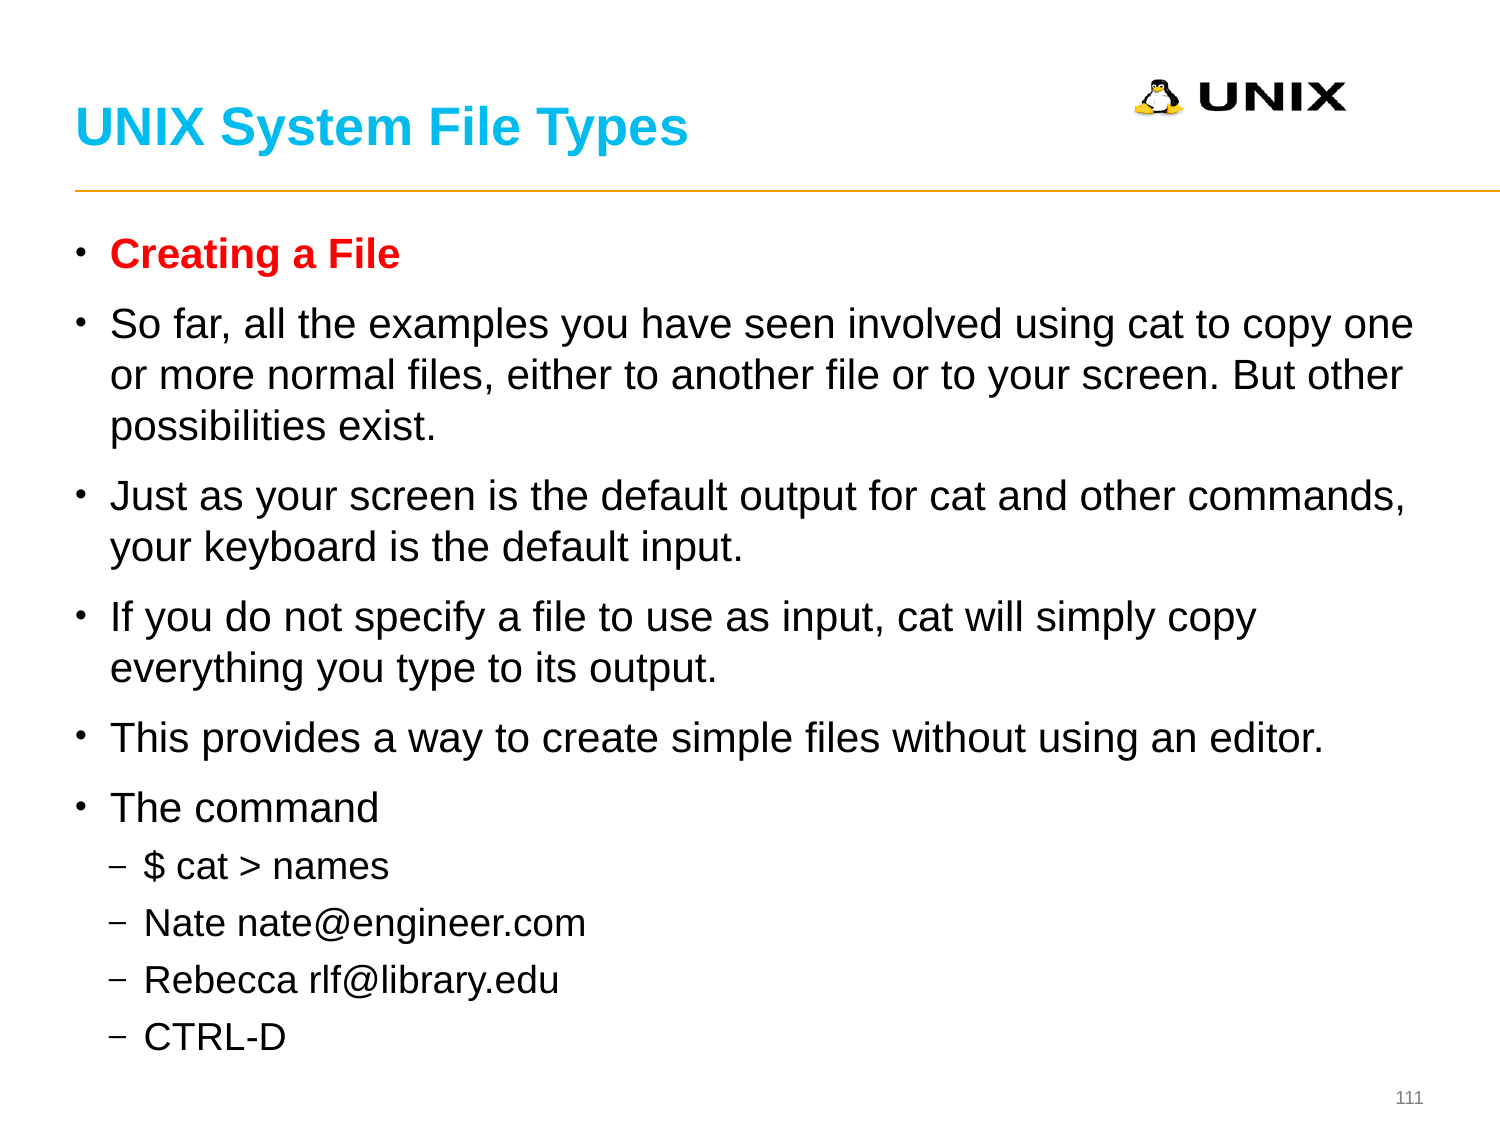

# UNIX System File Types
Creating a File
So far, all the examples you have seen involved using cat to copy one or more normal files, either to another file or to your screen. But other possibilities exist.
Just as your screen is the default output for cat and other commands, your keyboard is the default input.
If you do not specify a file to use as input, cat will simply copy everything you type to its output.
This provides a way to create simple files without using an editor.
The command
$ cat > names
Nate nate@engineer.com
Rebecca rlf@library.edu
CTRL-D